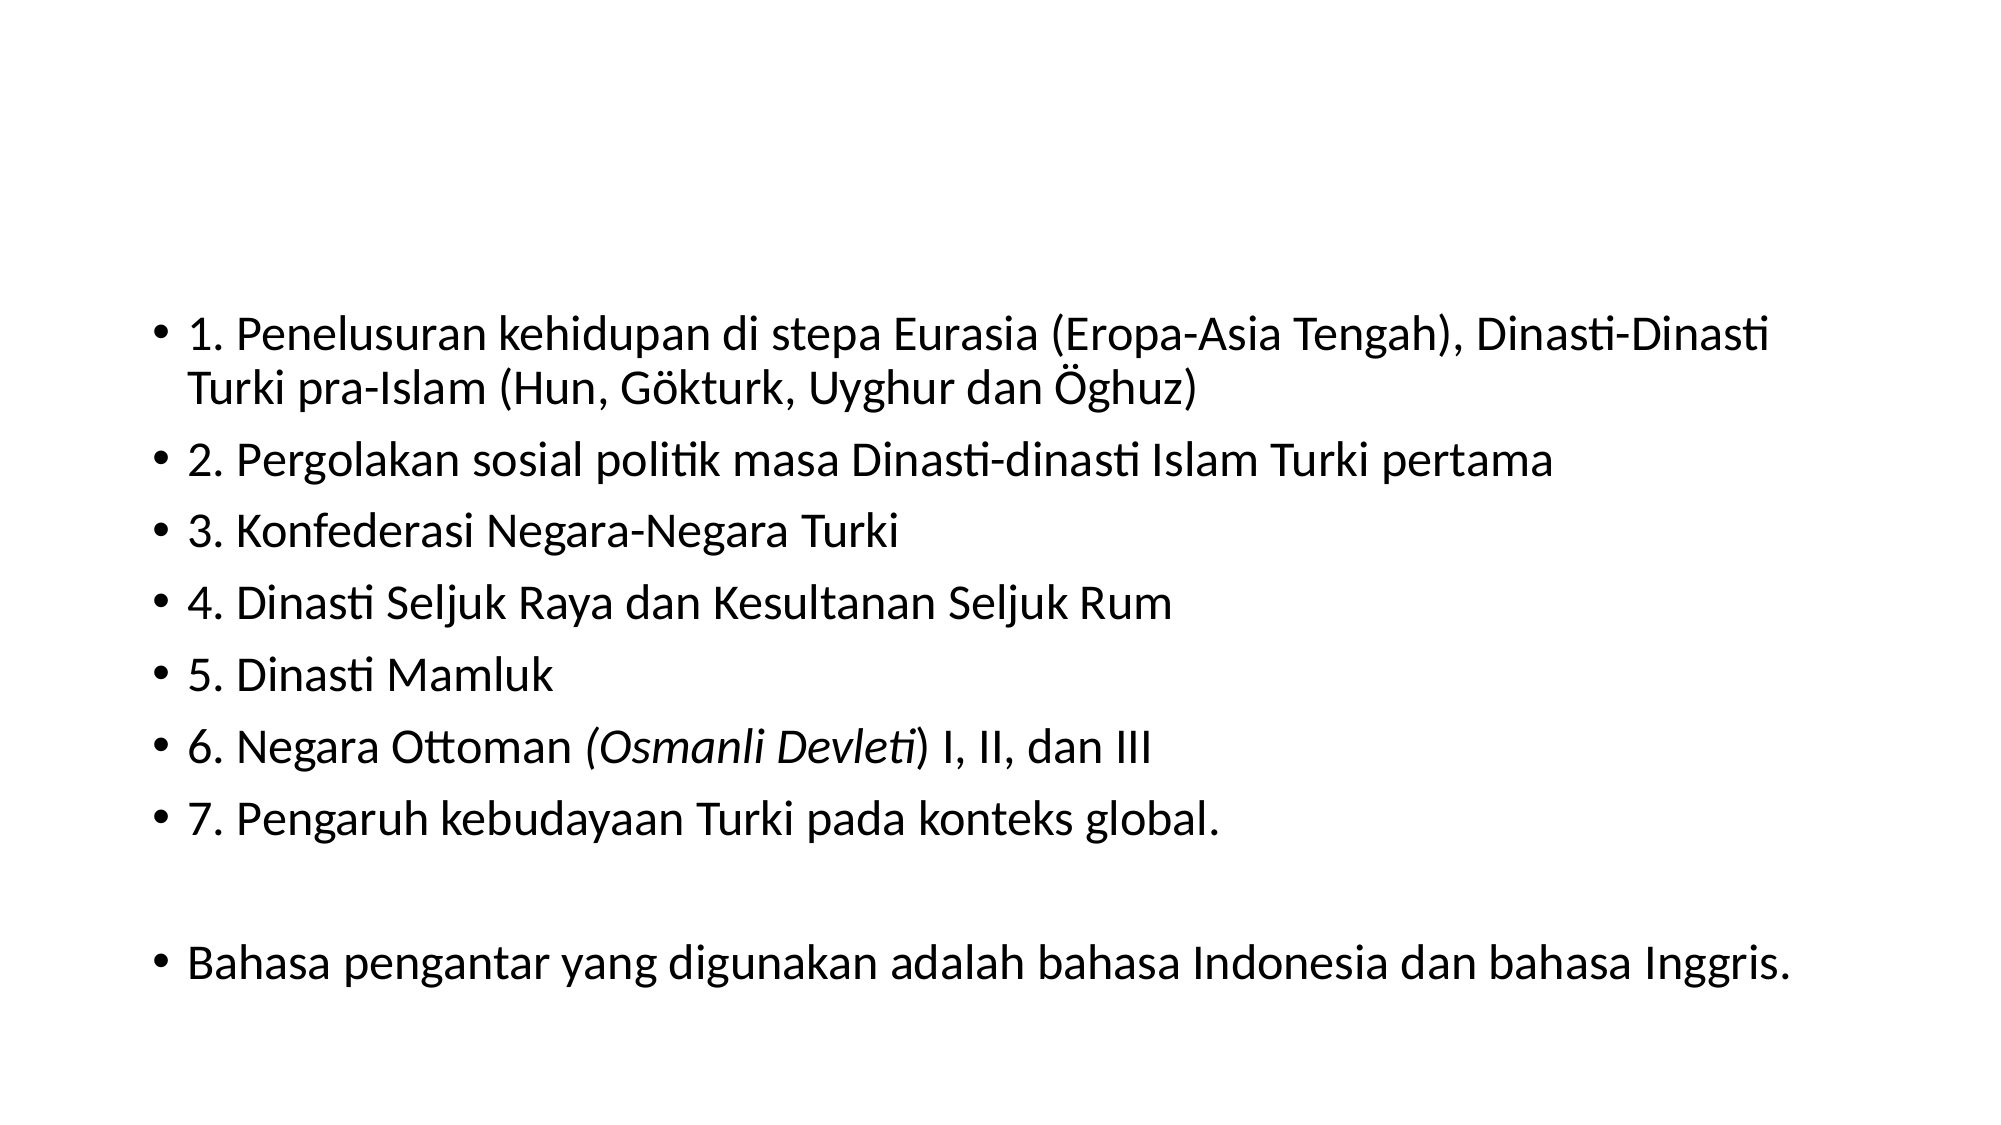

#
1. Penelusuran kehidupan di stepa Eurasia (Eropa-Asia Tengah), Dinasti-Dinasti Turki pra-Islam (Hun, Gökturk, Uyghur dan Öghuz)
2. Pergolakan sosial politik masa Dinasti-dinasti Islam Turki pertama
3. Konfederasi Negara-Negara Turki
4. Dinasti Seljuk Raya dan Kesultanan Seljuk Rum
5. Dinasti Mamluk
6. Negara Ottoman (Osmanli Devleti) I, II, dan III
7. Pengaruh kebudayaan Turki pada konteks global.

Bahasa pengantar yang digunakan adalah bahasa Indonesia dan bahasa Inggris.